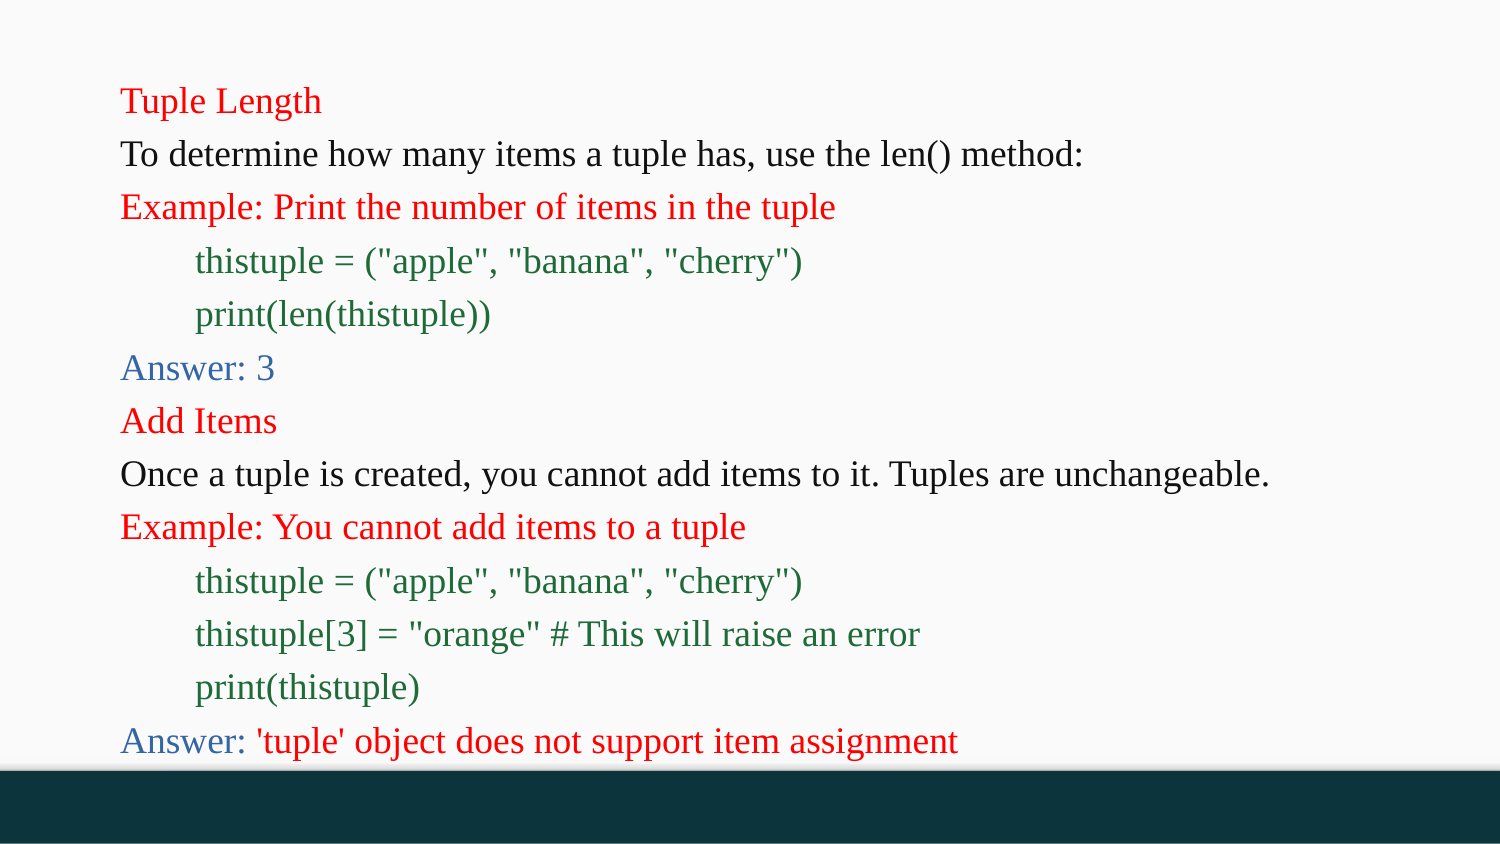

Tuple Length
To determine how many items a tuple has, use the len() method:
Example: Print the number of items in the tuple
thistuple = ("apple", "banana", "cherry")
print(len(thistuple))
Answer: 3
Add Items
Once a tuple is created, you cannot add items to it. Tuples are unchangeable.
Example: You cannot add items to a tuple
thistuple = ("apple", "banana", "cherry")
thistuple[3] = "orange" # This will raise an error
print(thistuple)
Answer: 'tuple' object does not support item assignment